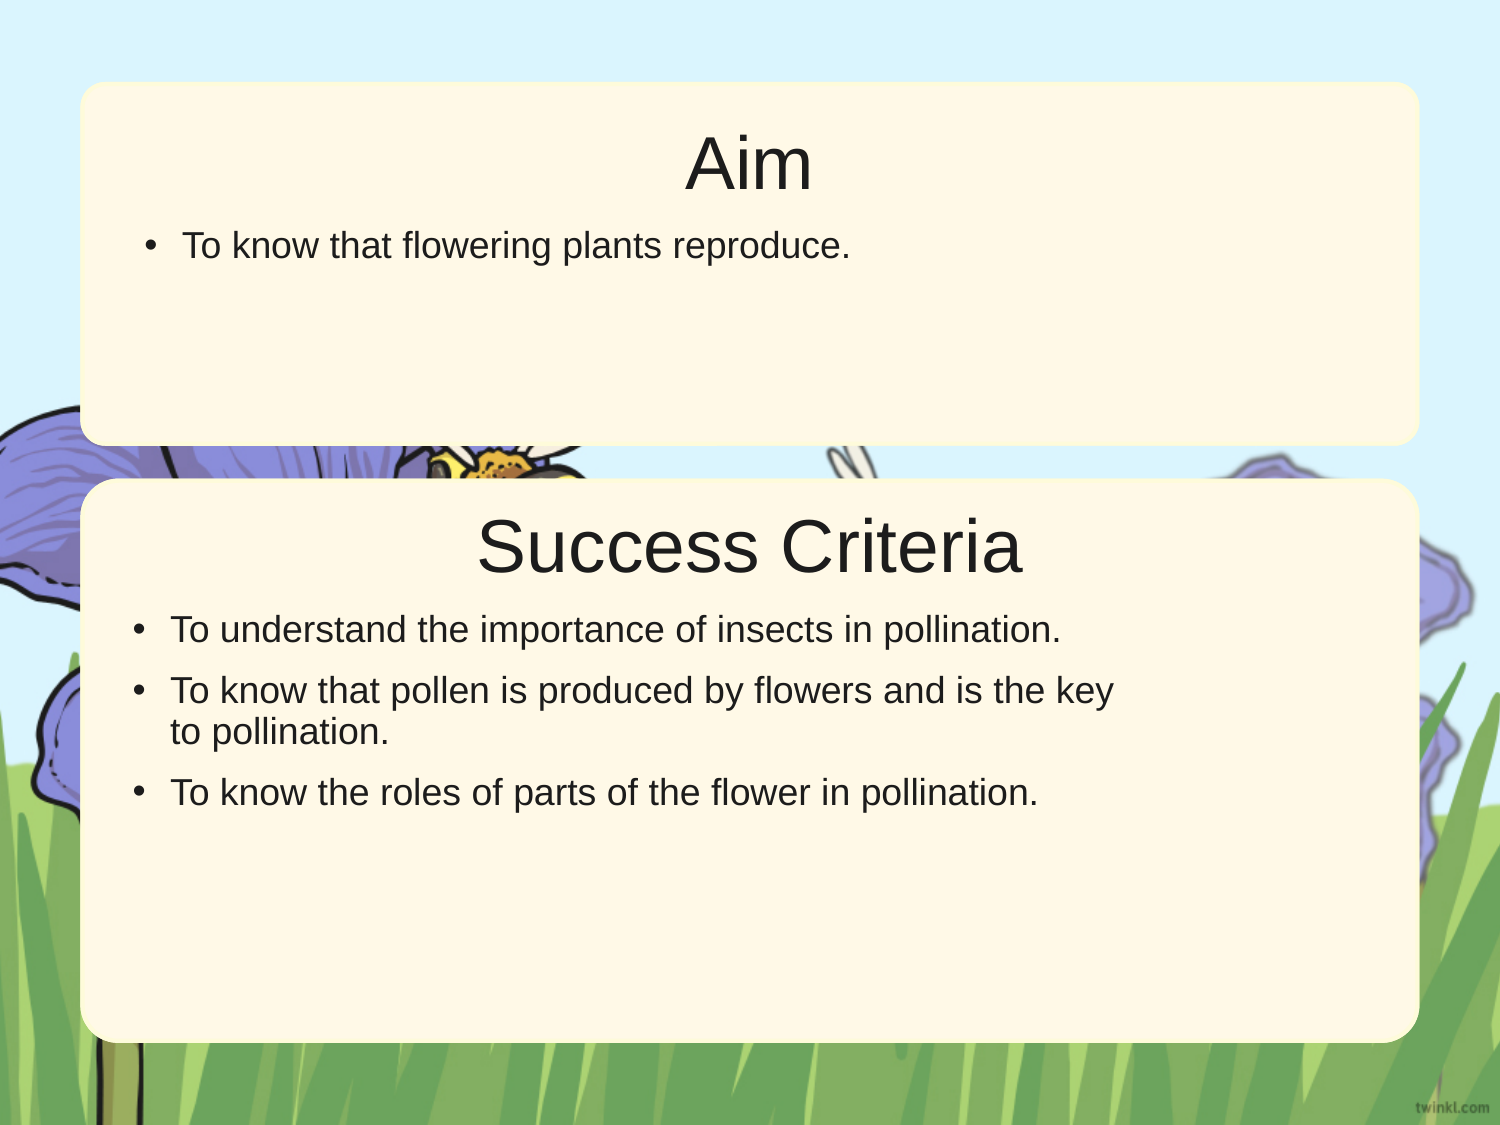

Aim
To know that flowering plants reproduce.

Success Criteria
To understand the importance of insects in pollination.
To know that pollen is produced by flowers and is the key
to pollination.
To know the roles of parts of the flower in pollination.